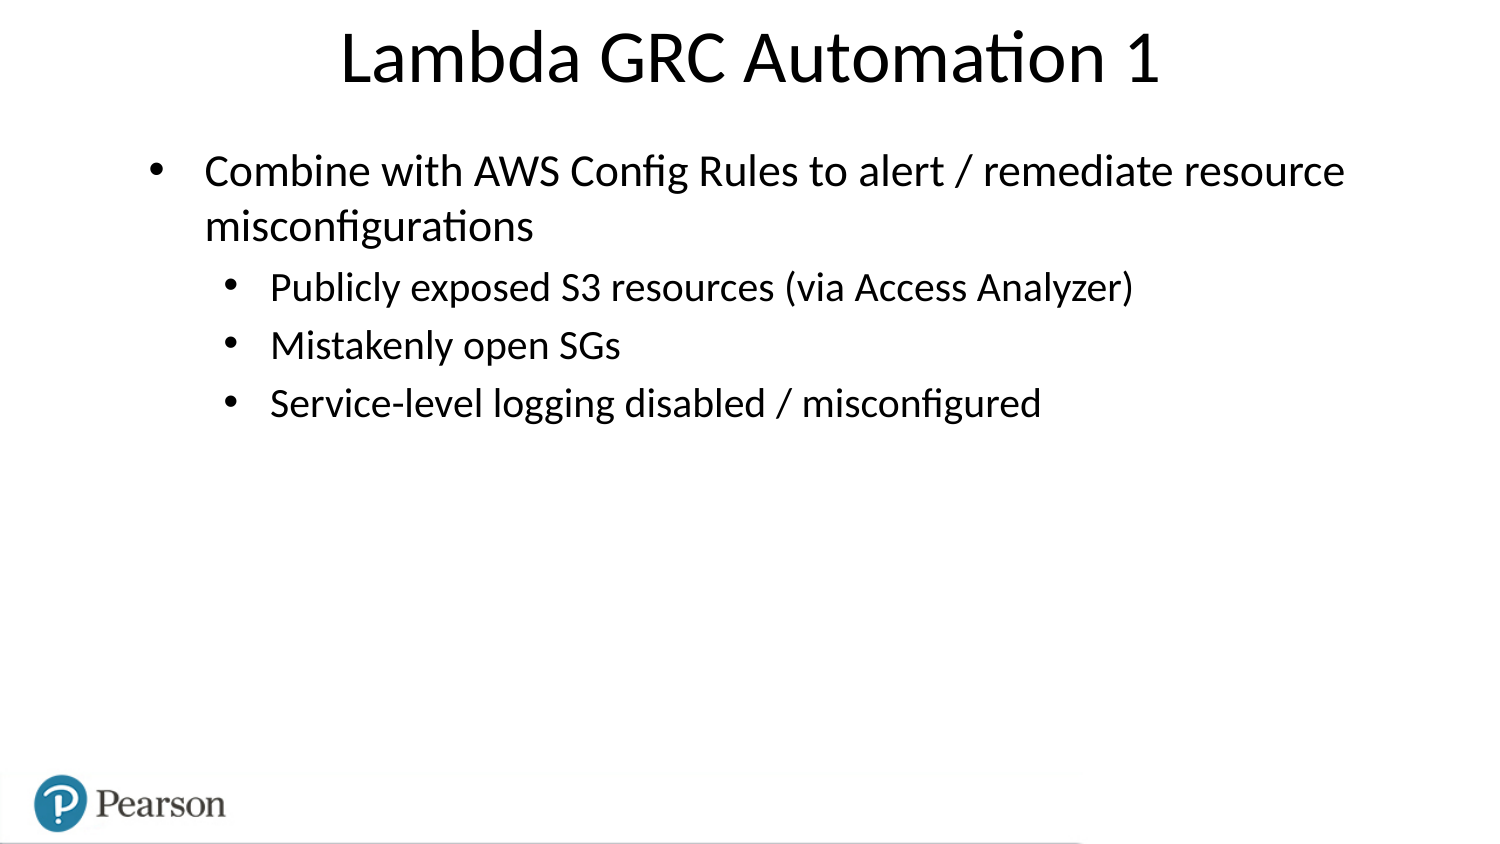

Lambda GRC Automation 1
Combine with AWS Config Rules to alert / remediate resource misconfigurations
Publicly exposed S3 resources (via Access Analyzer)
Mistakenly open SGs
Service-level logging disabled / misconfigured